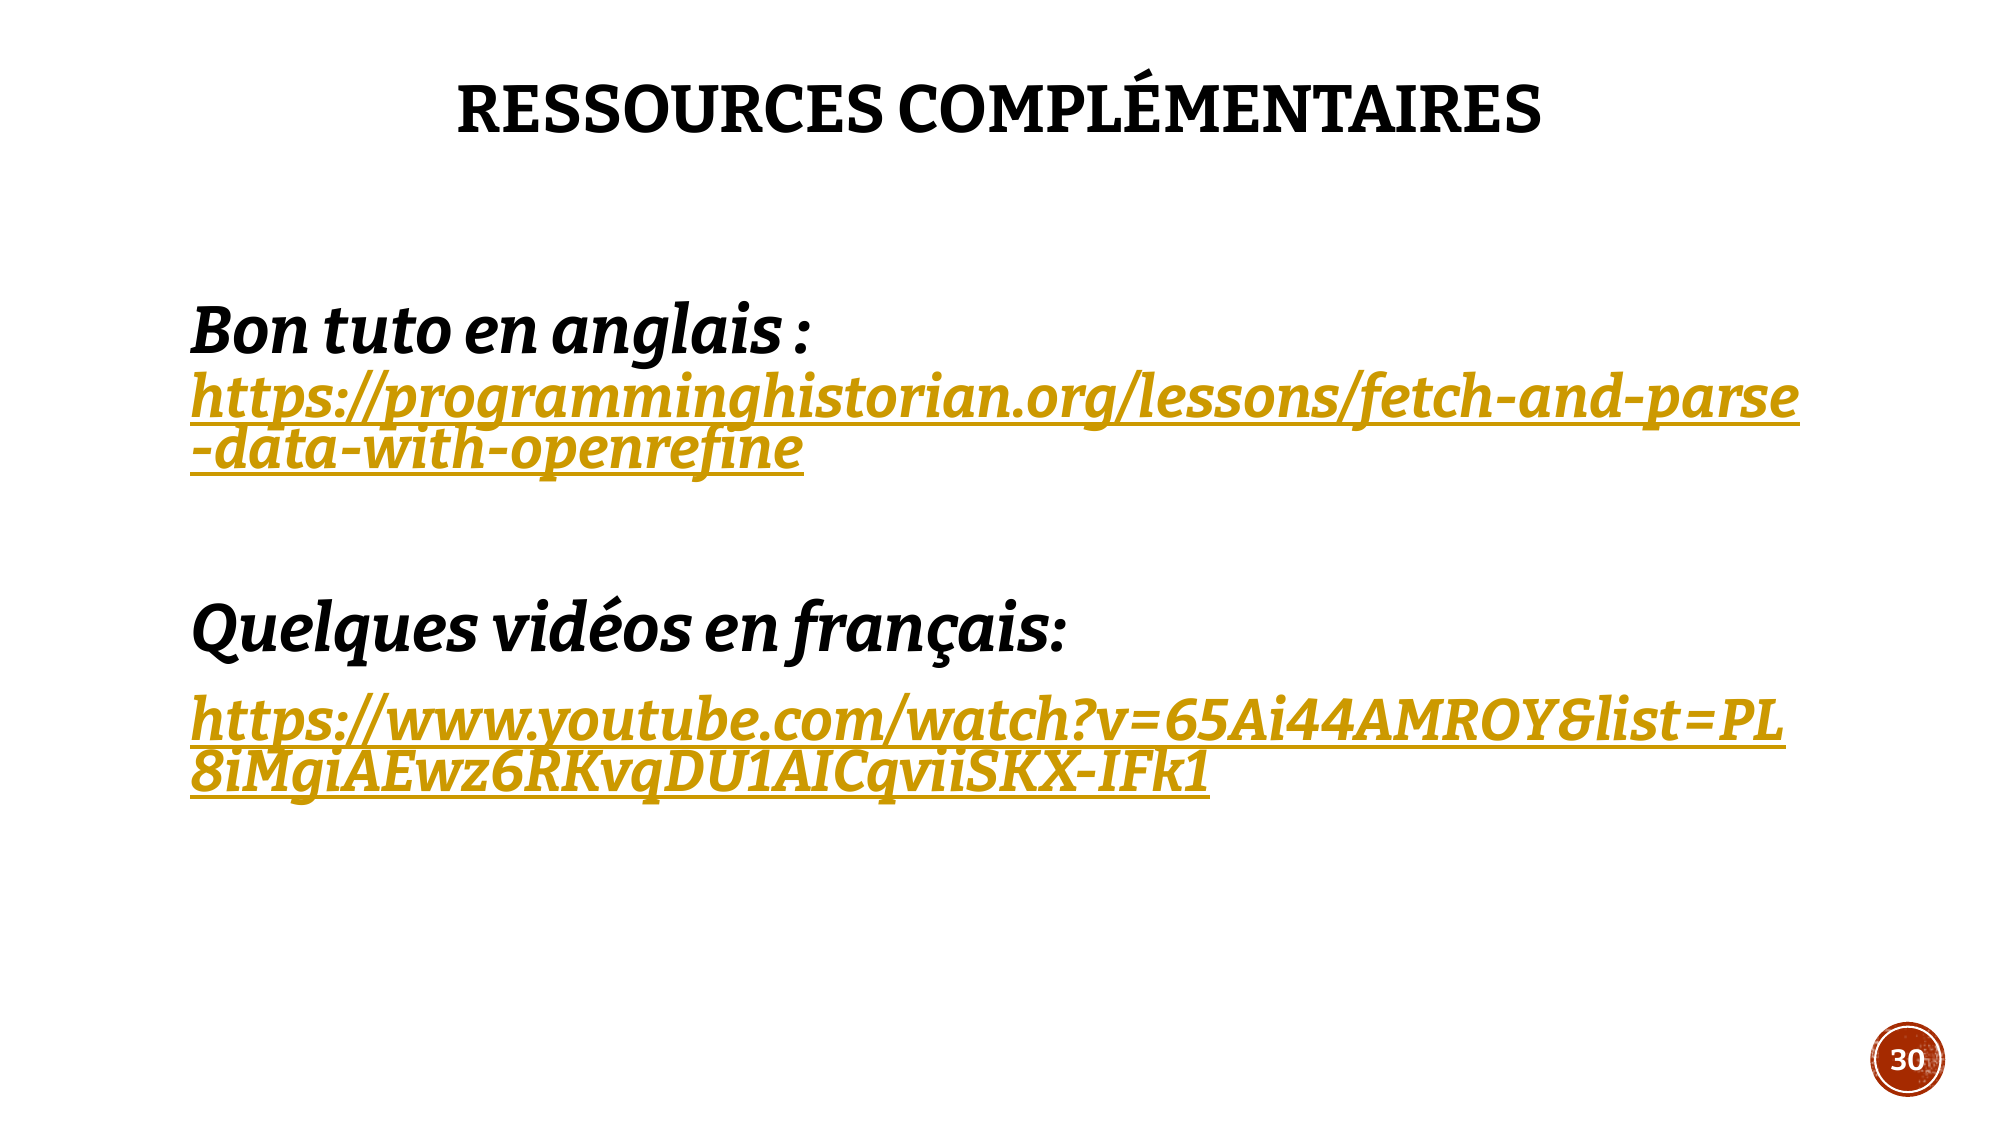

# Ressources complémentaires

Bon tuto en anglais : https://programminghistorian.org/lessons/fetch-and-parse-data-with-openrefine

Quelques vidéos en français:
https://www.youtube.com/watch?v=65Ai44AMROY&list=PL8iMgiAEwz6RKvqDU1AICqviiSKX-IFk1

30